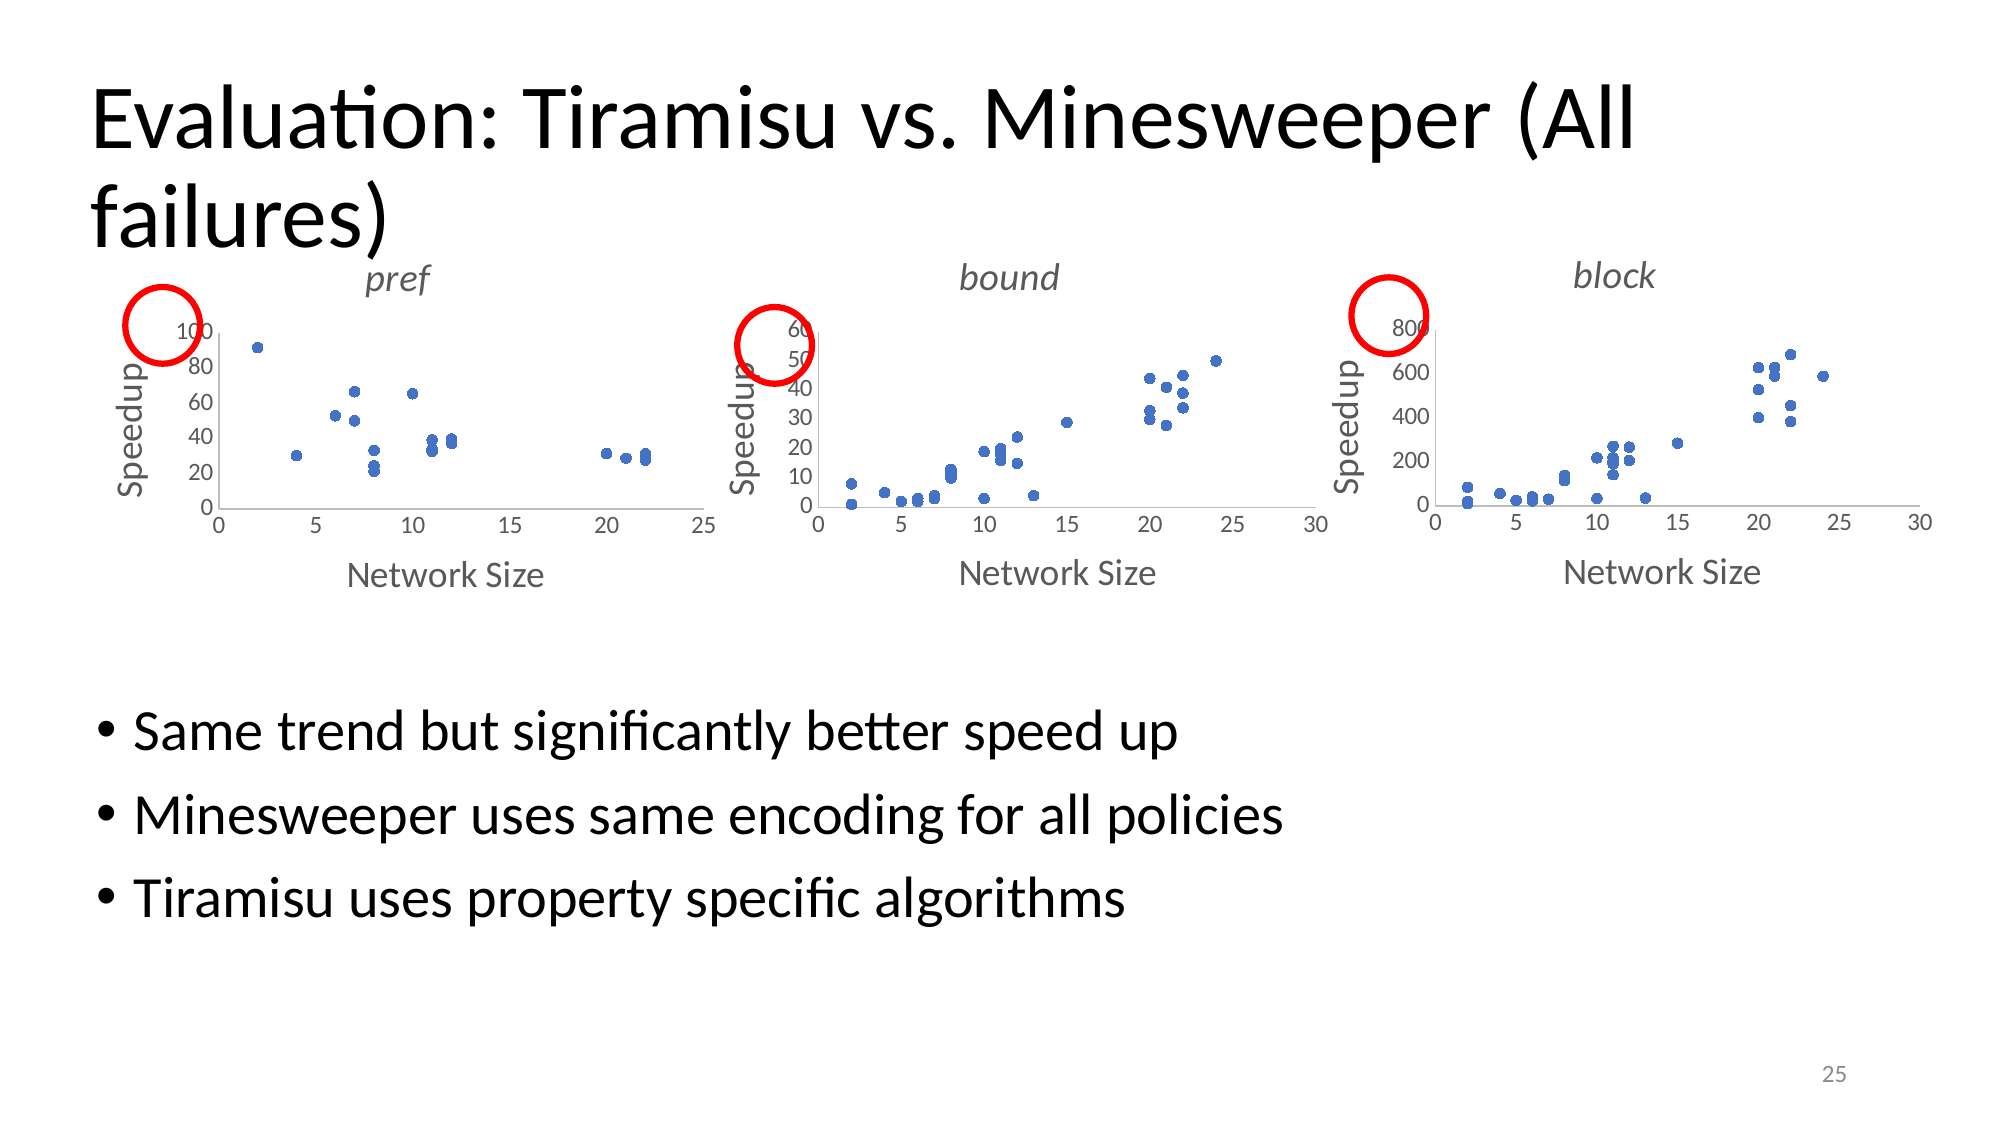

# Evaluation: Tiramisu vs. Minesweeper (All failures)

### Chart: block

| Category | Speedup |
|---|---|

### Chart: bound

| Category | Speedup |
|---|---|

### Chart: pref

| Category | Speedup |
|---|---|

Same trend but significantly better speed up
Minesweeper uses same encoding for all policies
Tiramisu uses property specific algorithms

25